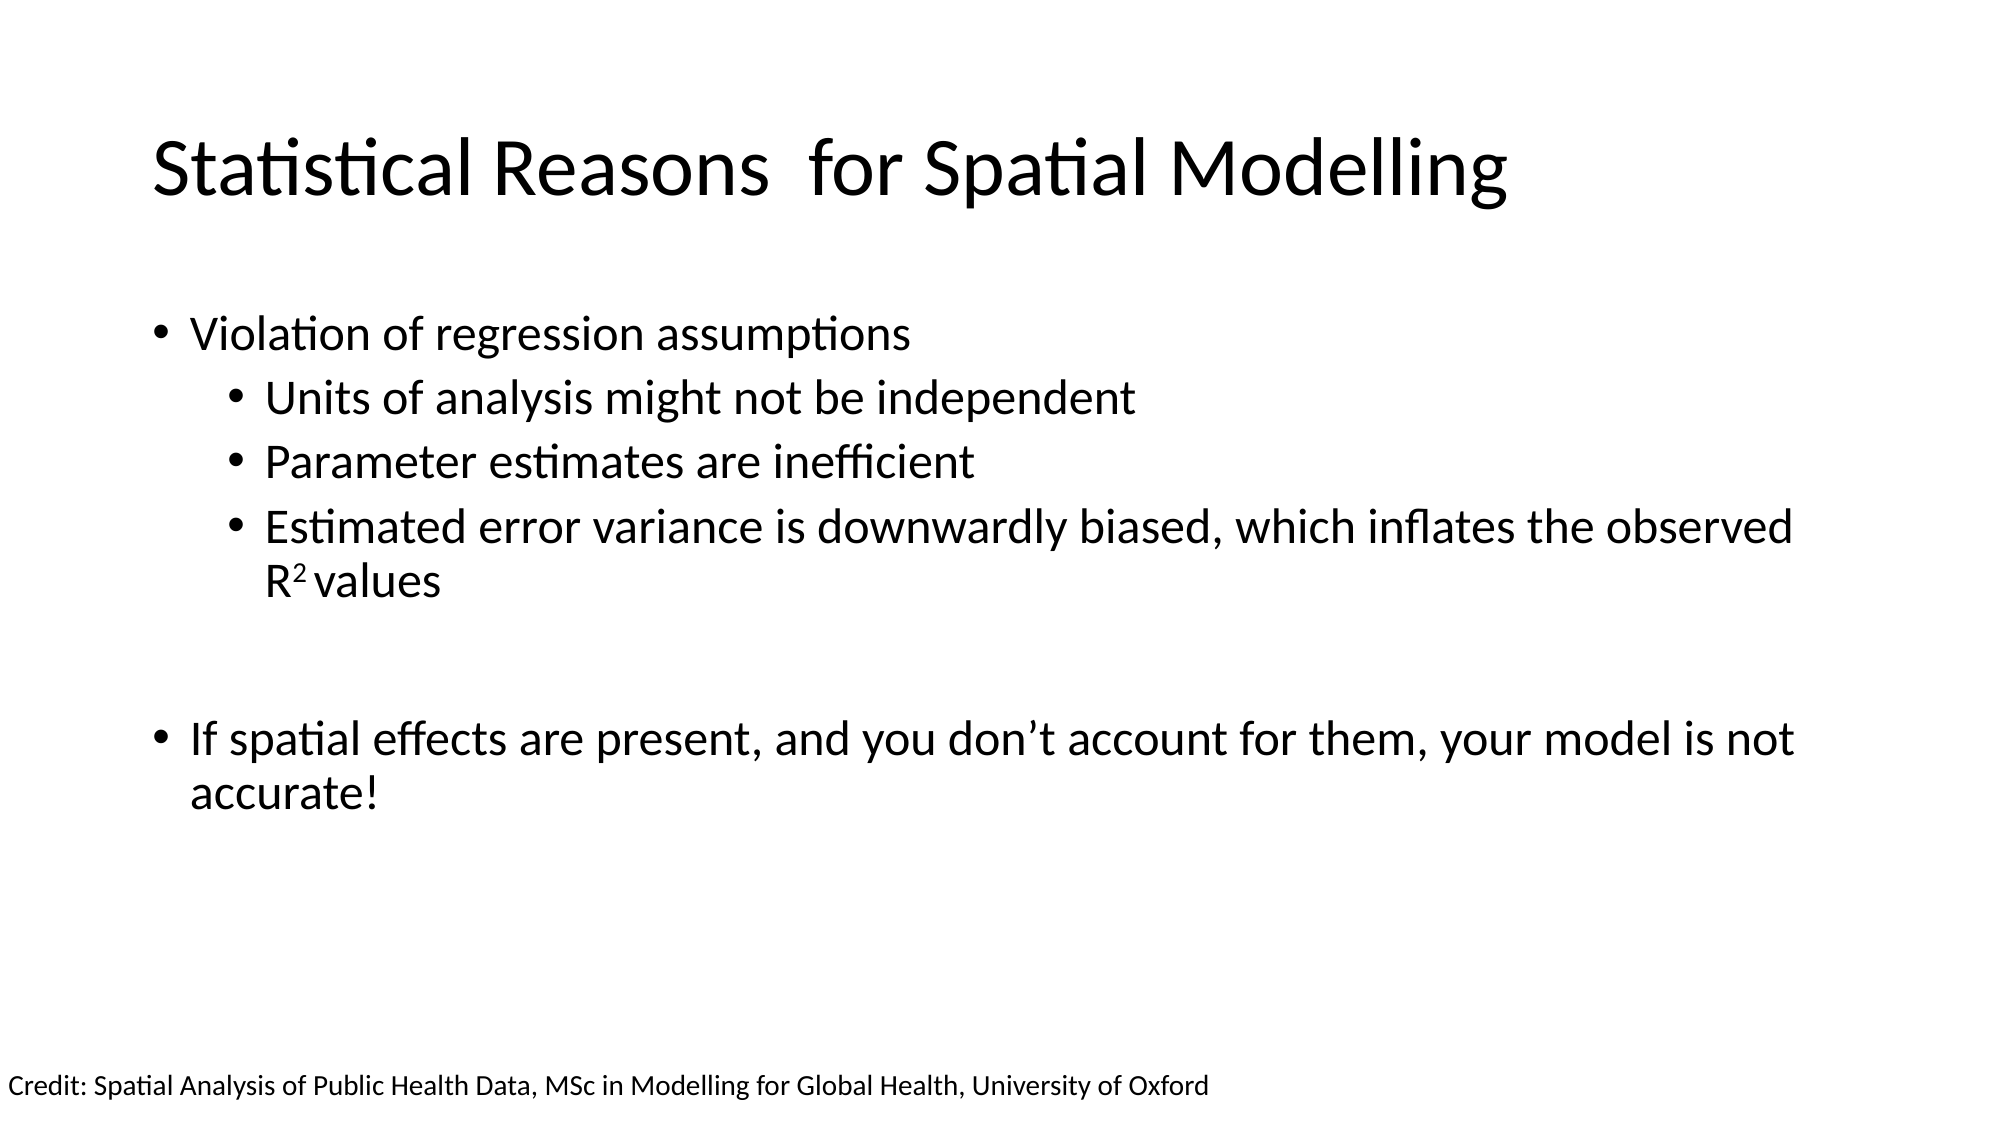

# Statistical Reasons  for Spatial Modelling
Violation of regression assumptions
Units of analysis might not be independent
Parameter estimates are inefficient
Estimated error variance is downwardly biased, which inflates the observed R2 values

If spatial effects are present, and you don’t account for them, your model is not accurate!
Credit: Spatial Analysis of Public Health Data, MSc in Modelling for Global Health, University of Oxford